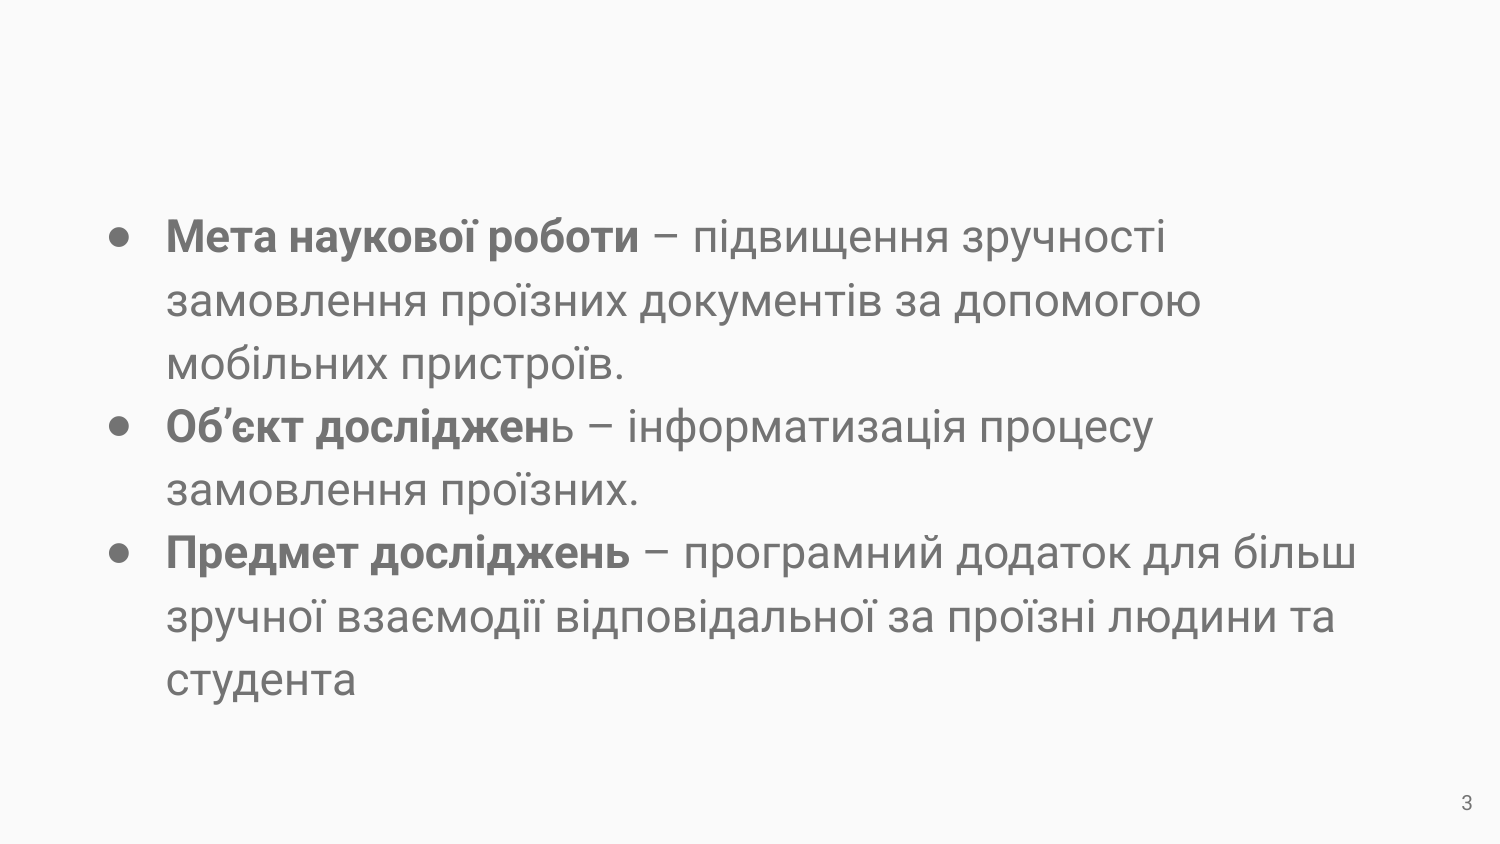

Мета наукової роботи – підвищення зручності замовлення проїзних документів за допомогою мобільних пристроїв.
Об’єкт досліджень – інформатизація процесу замовлення проїзних.
Предмет досліджень – програмний додаток для більш зручної взаємодії відповідальної за проїзні людини та студента
3